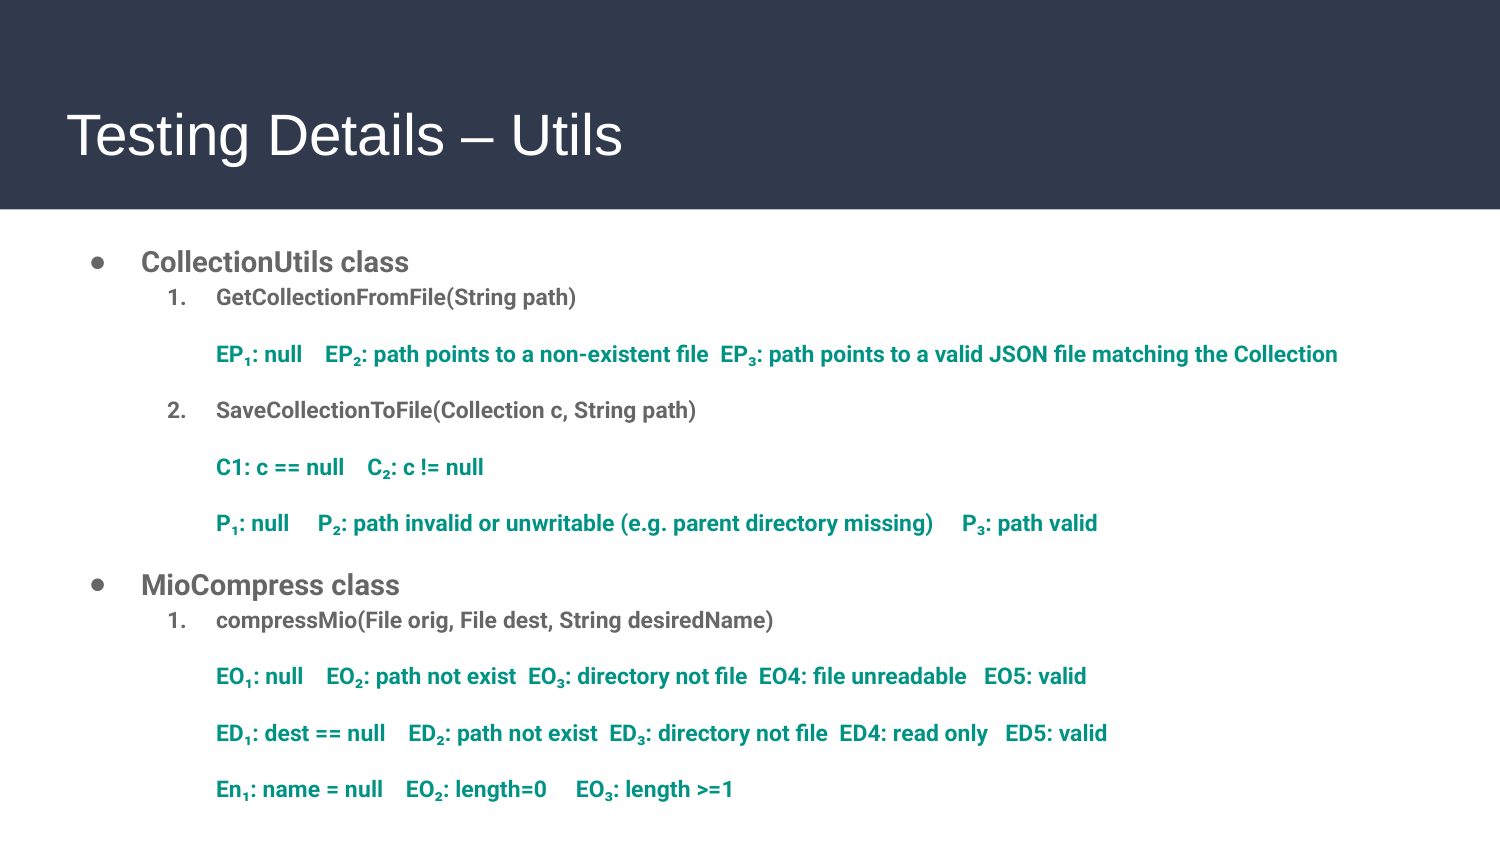

# Testing Details – Utils

CollectionUtils class
GetCollectionFromFile(String path)
EP₁: null    EP₂: path points to a non-existent file  EP₃: path points to a valid JSON file matching the Collection
SaveCollectionToFile(Collection c, String path)
C1: c == null    C₂: c != null
P₁: null     P₂: path invalid or unwritable (e.g. parent directory missing)     P₃: path valid
MioCompress class
compressMio(File orig, File dest, String desiredName)
EO₁: null    EO₂: path not exist  EO₃: directory not file  EO4: file unreadable   EO5: valid
ED₁: dest == null    ED₂: path not exist  ED₃: directory not file  ED4: read only   ED5: valid
En₁: name = null    EO₂: length=0     EO₃: length >=1